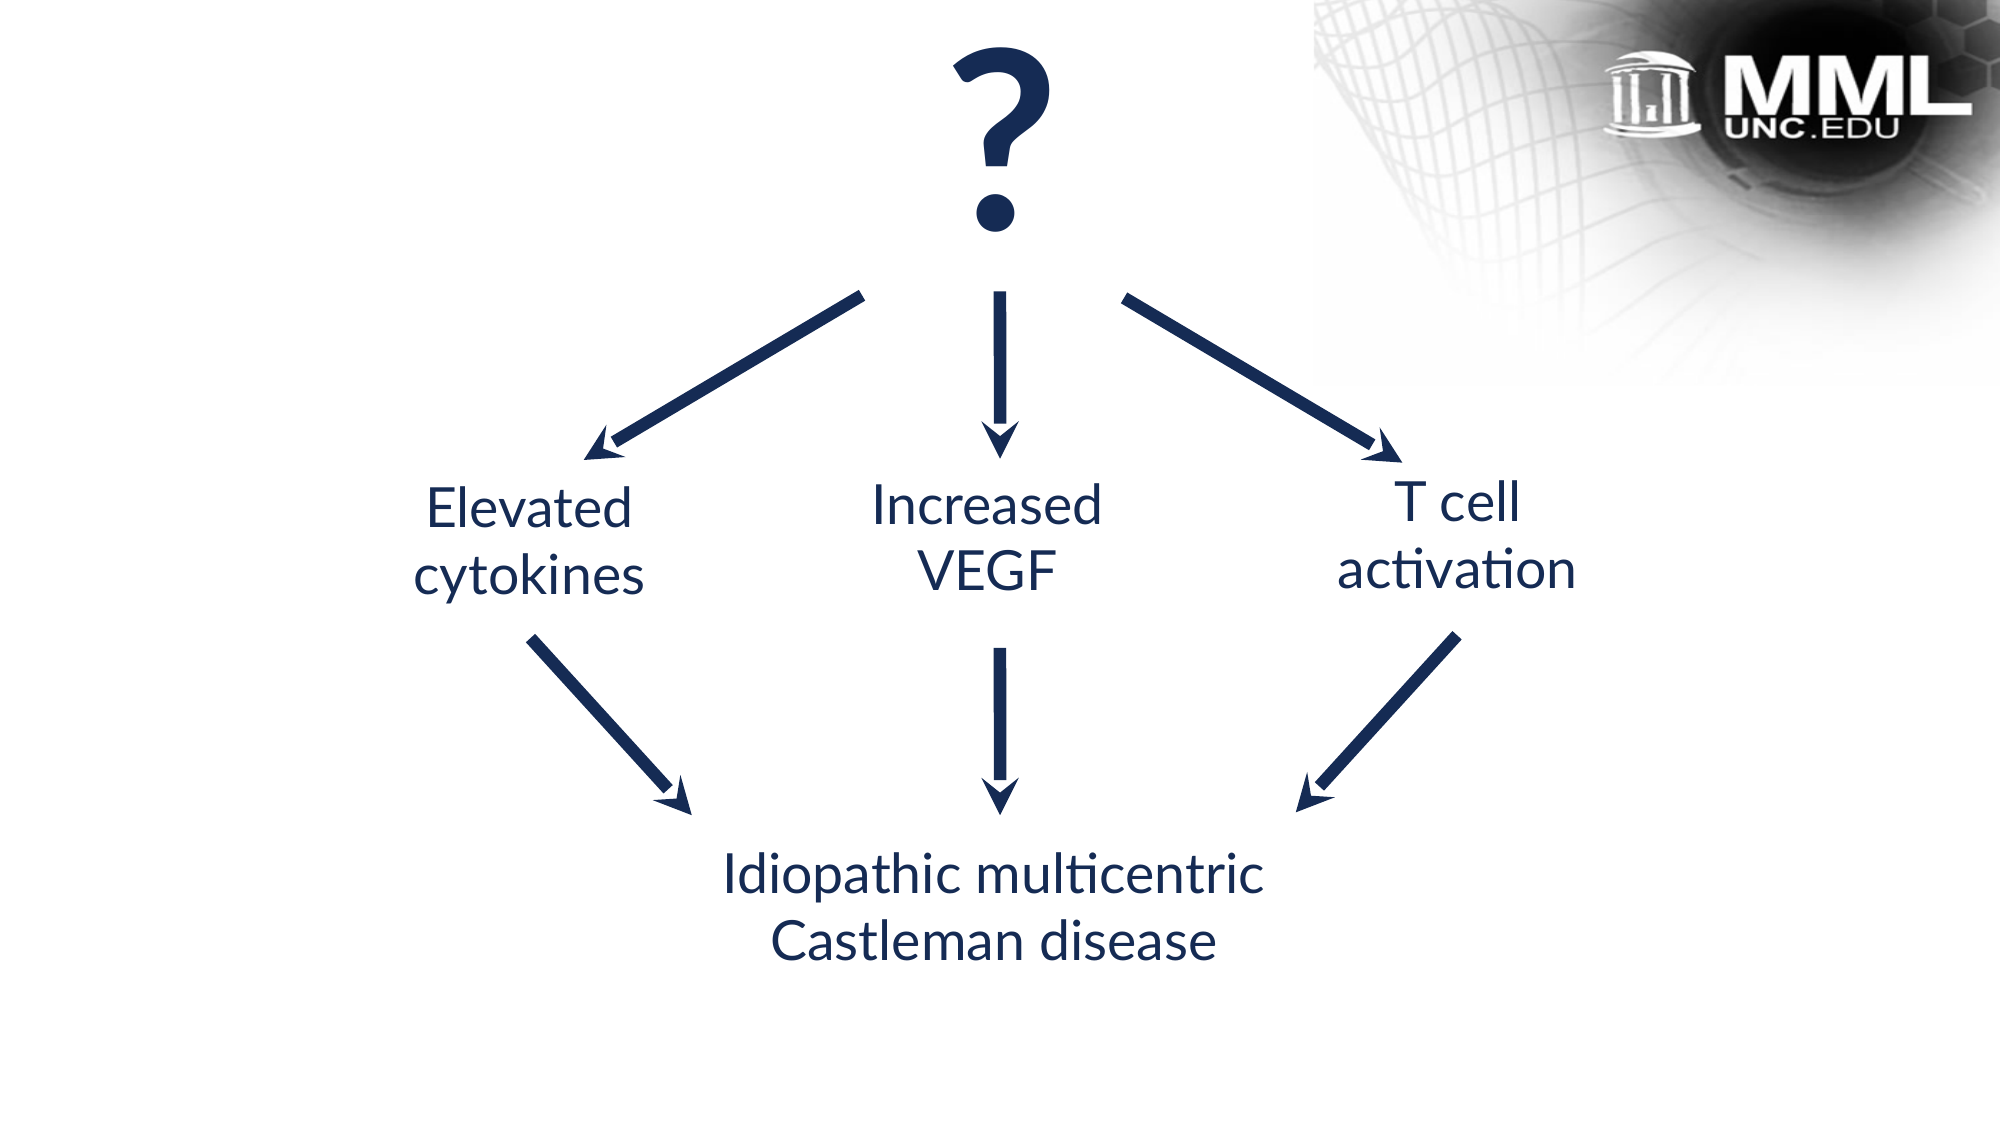

?

T cell
activation
Increased VEGF
Elevated cytokines

Idiopathic multicentric Castleman disease